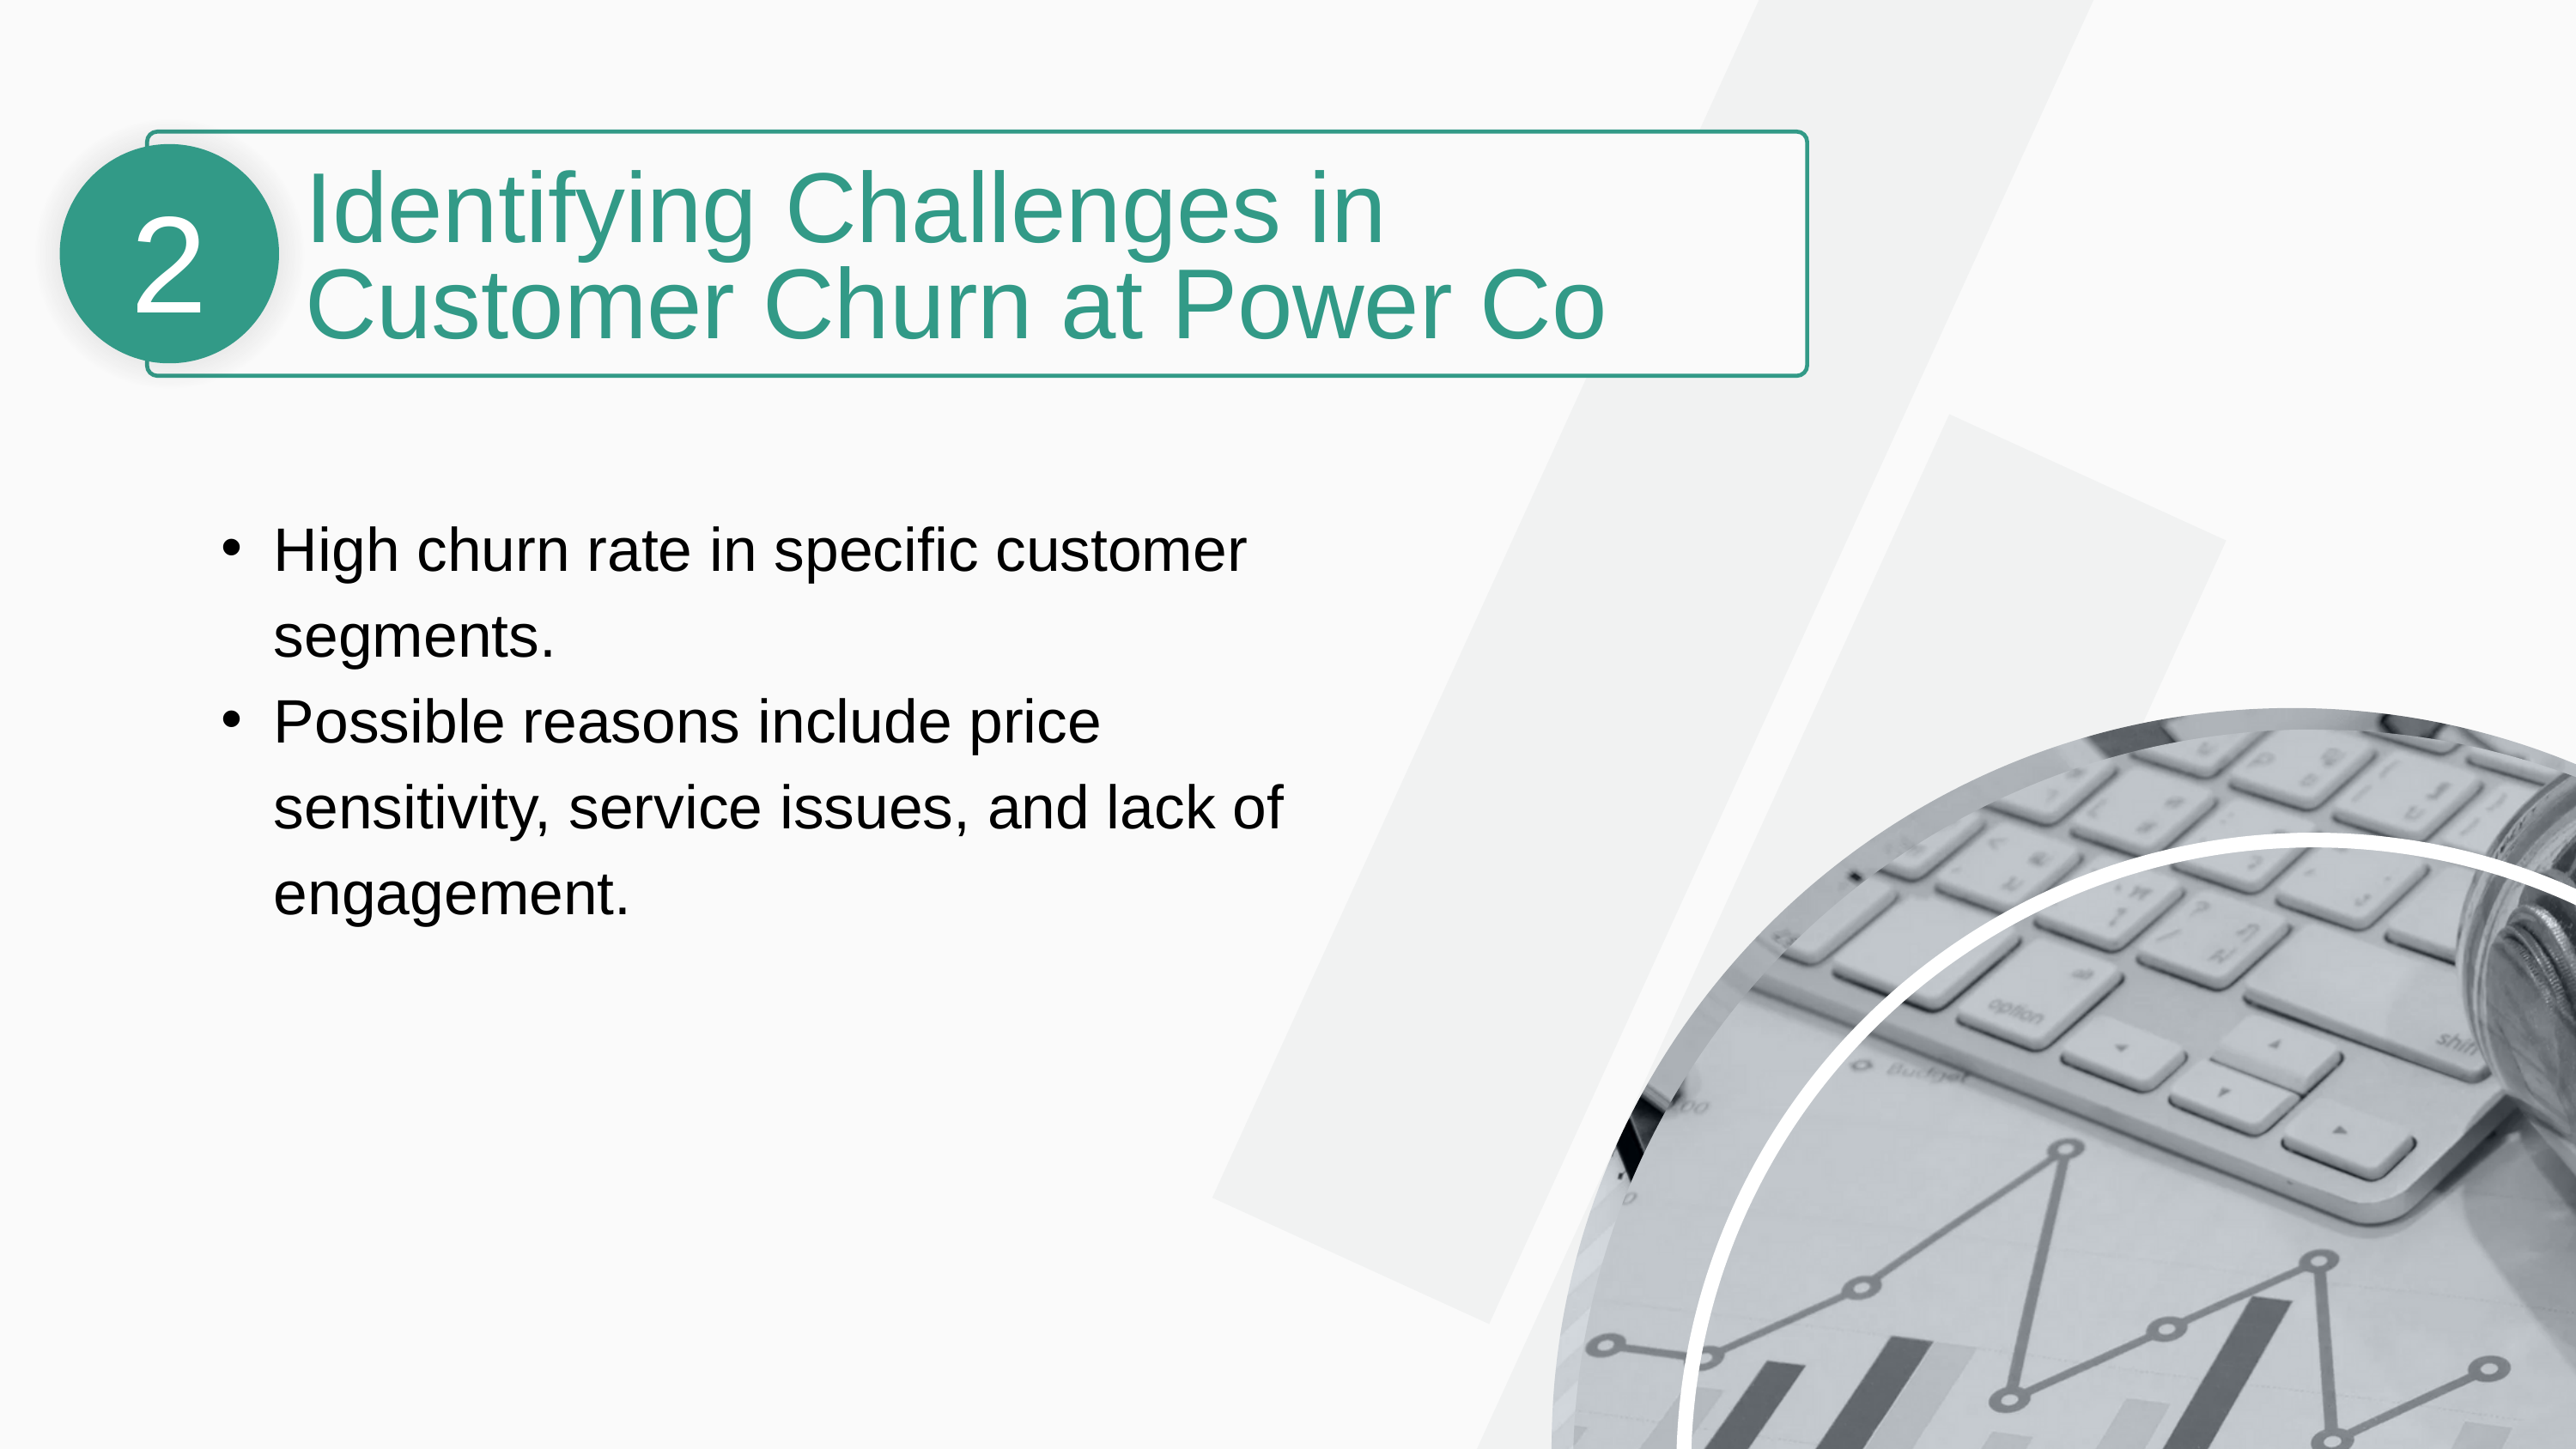

2
Identifying Challenges in Customer Churn at Power Co

High churn rate in specific customer segments.
Possible reasons include price sensitivity, service issues, and lack of engagement.